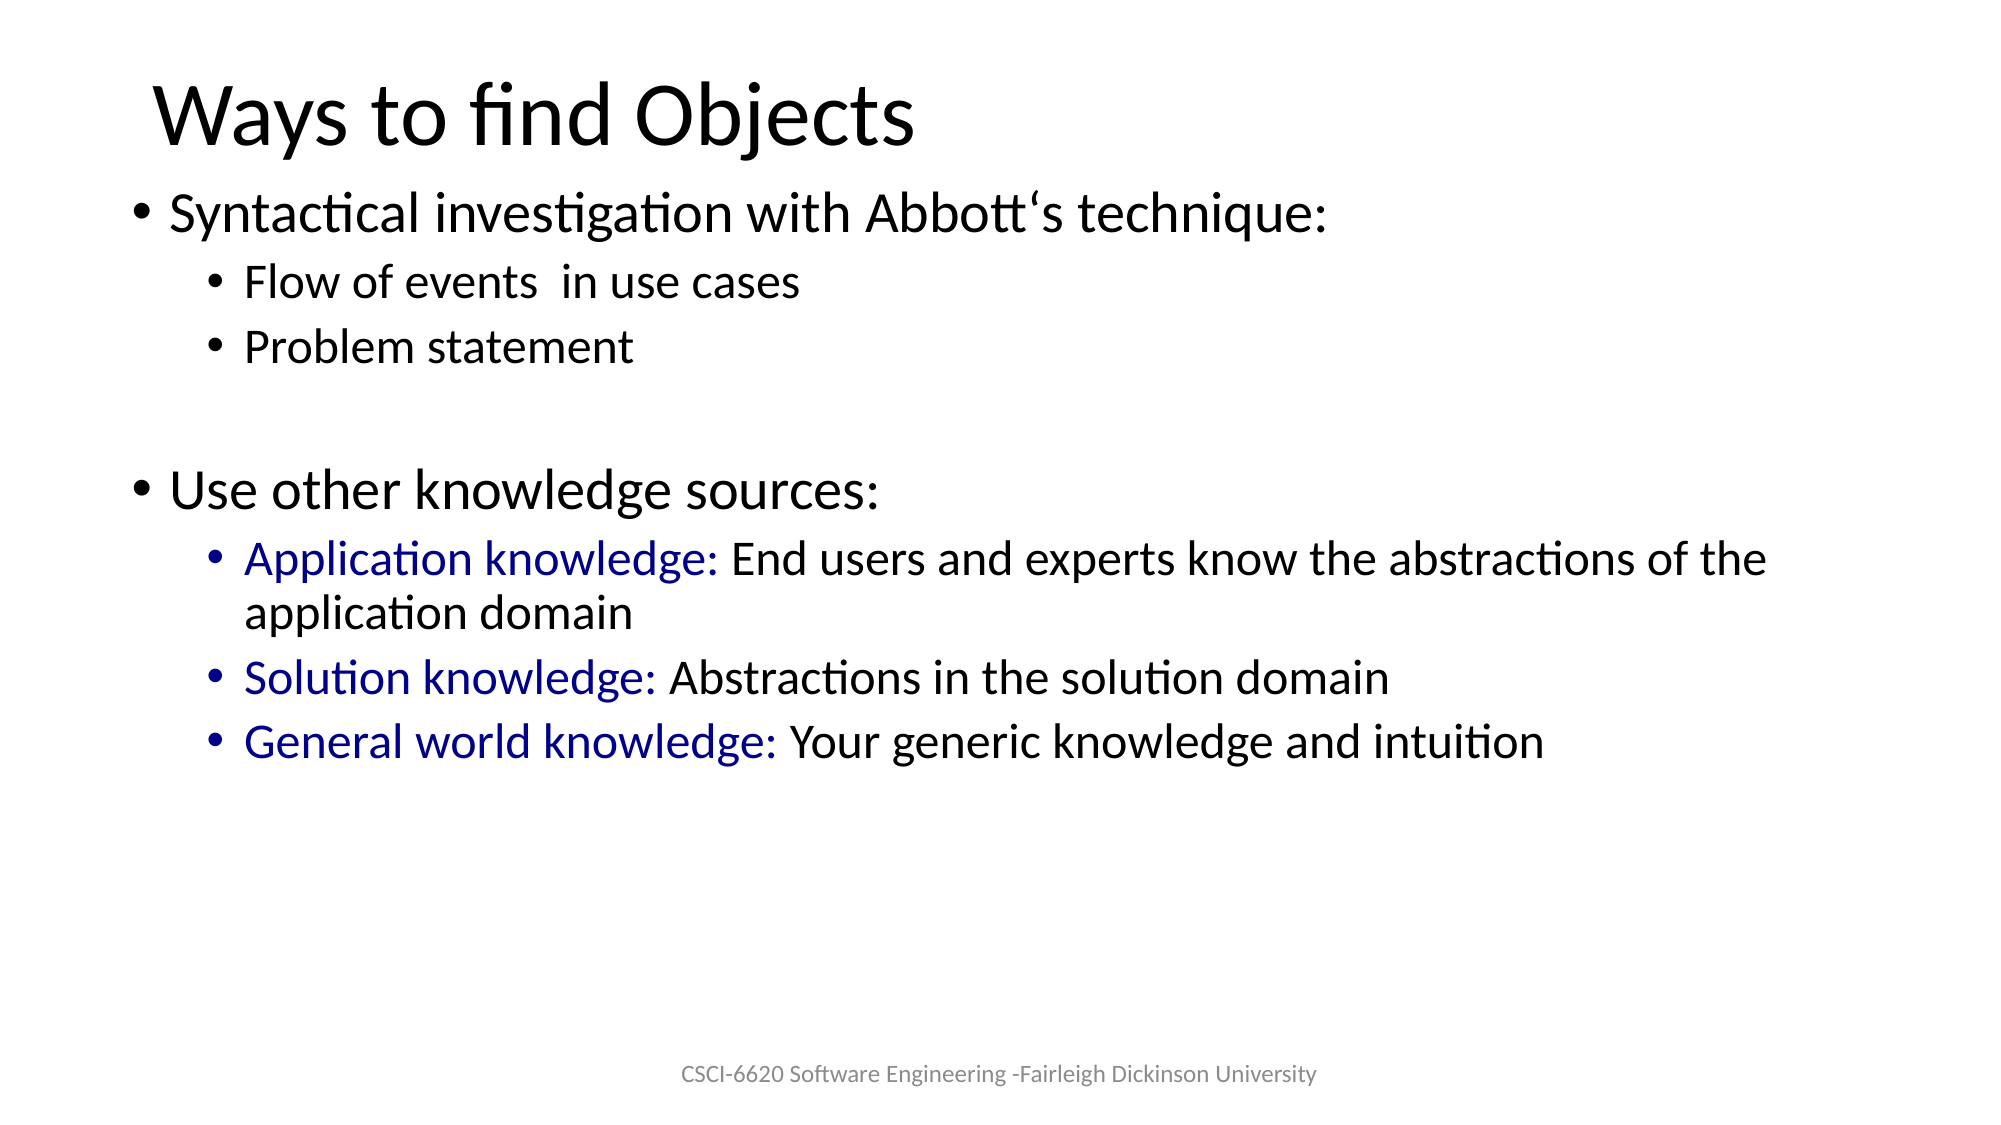

# Ways to find Objects
Syntactical investigation with Abbott‘s technique:
Flow of events  in use cases
Problem statement

Use other knowledge sources:
Application knowledge: End users and experts know the abstractions of the application domain
Solution knowledge: Abstractions in the solution domain
General world knowledge: Your generic knowledge and intuition
CSCI-6620 Software Engineering -Fairleigh Dickinson University